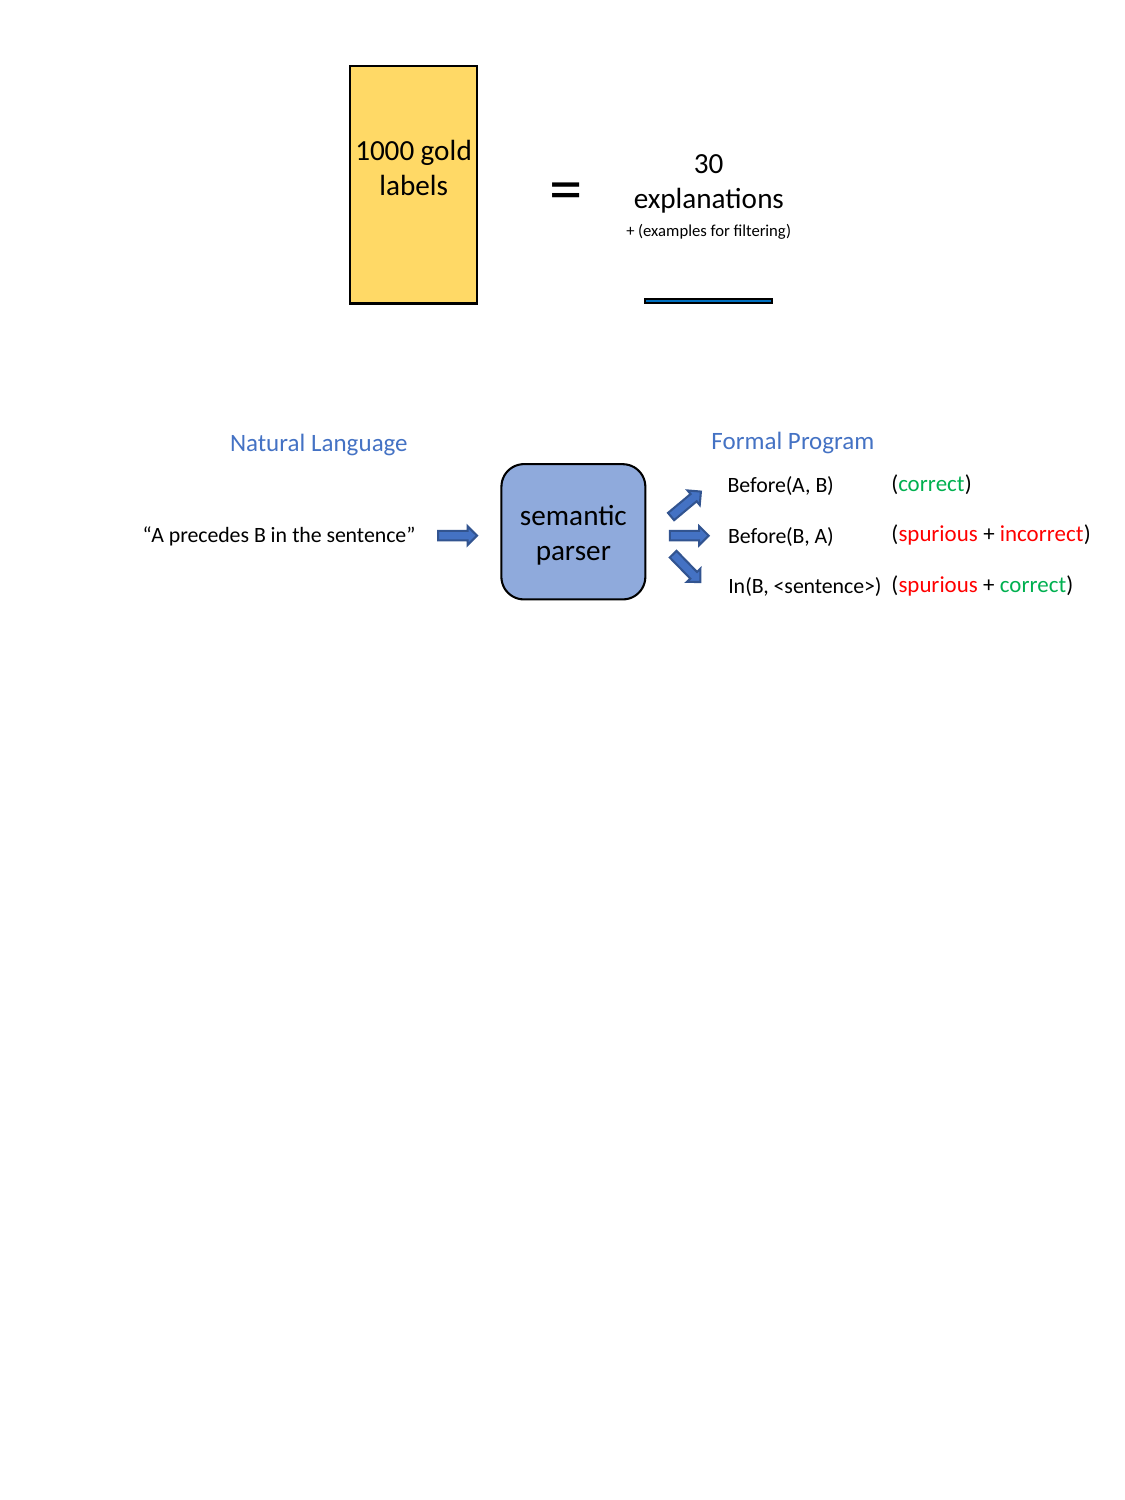

1000 gold labels
=
30 explanations
+ (examples for filtering)

Formal Program
Natural Language
(correct)
Before(A, B)

semantic
parser

(spurious + incorrect)
“A precedes B in the sentence”
Before(B, A)

(spurious + correct)
In(B, <sentence>)